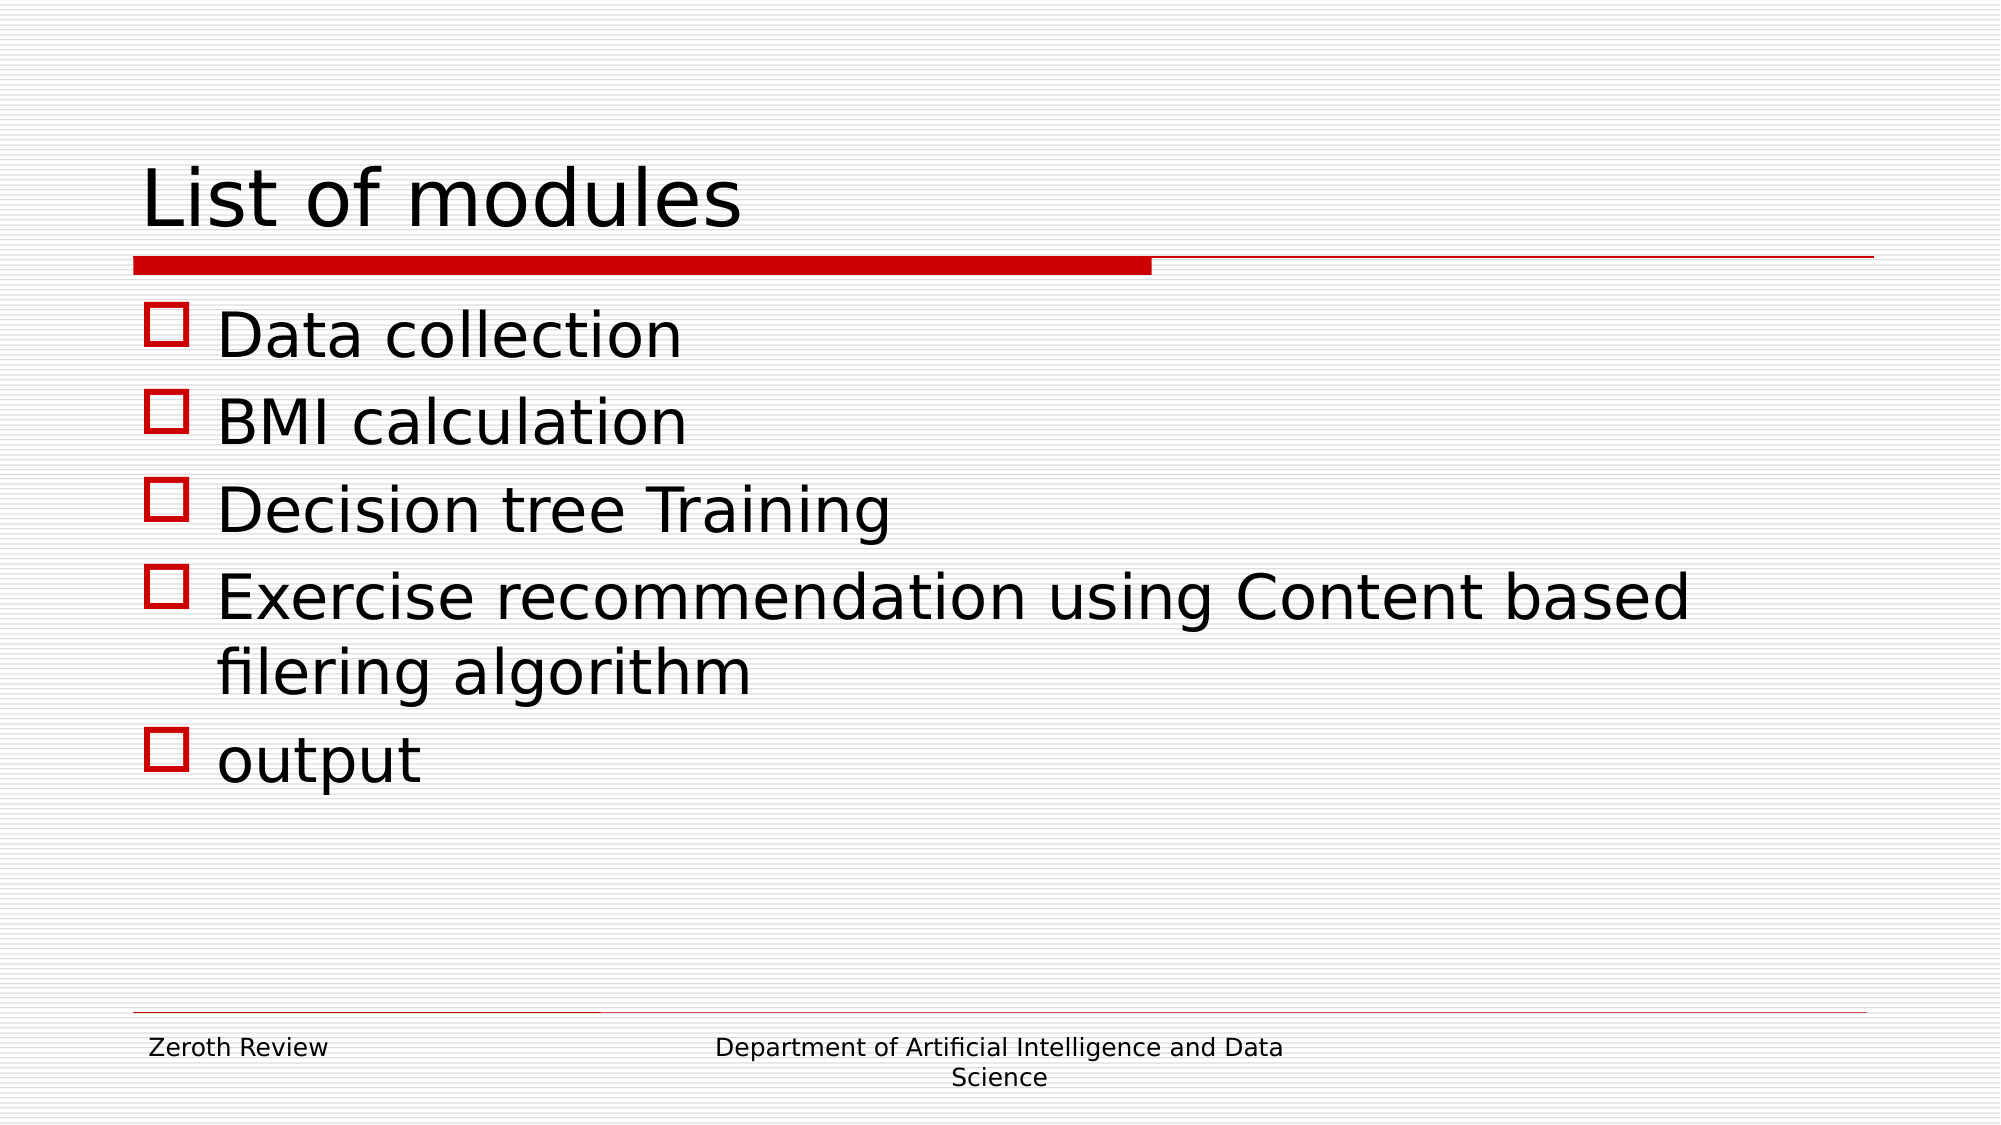

# List of modules
Data collection
BMI calculation
Decision tree Training
Exercise recommendation using Content based filering algorithm
output
Zeroth Review
Department of Artificial Intelligence and Data Science
12